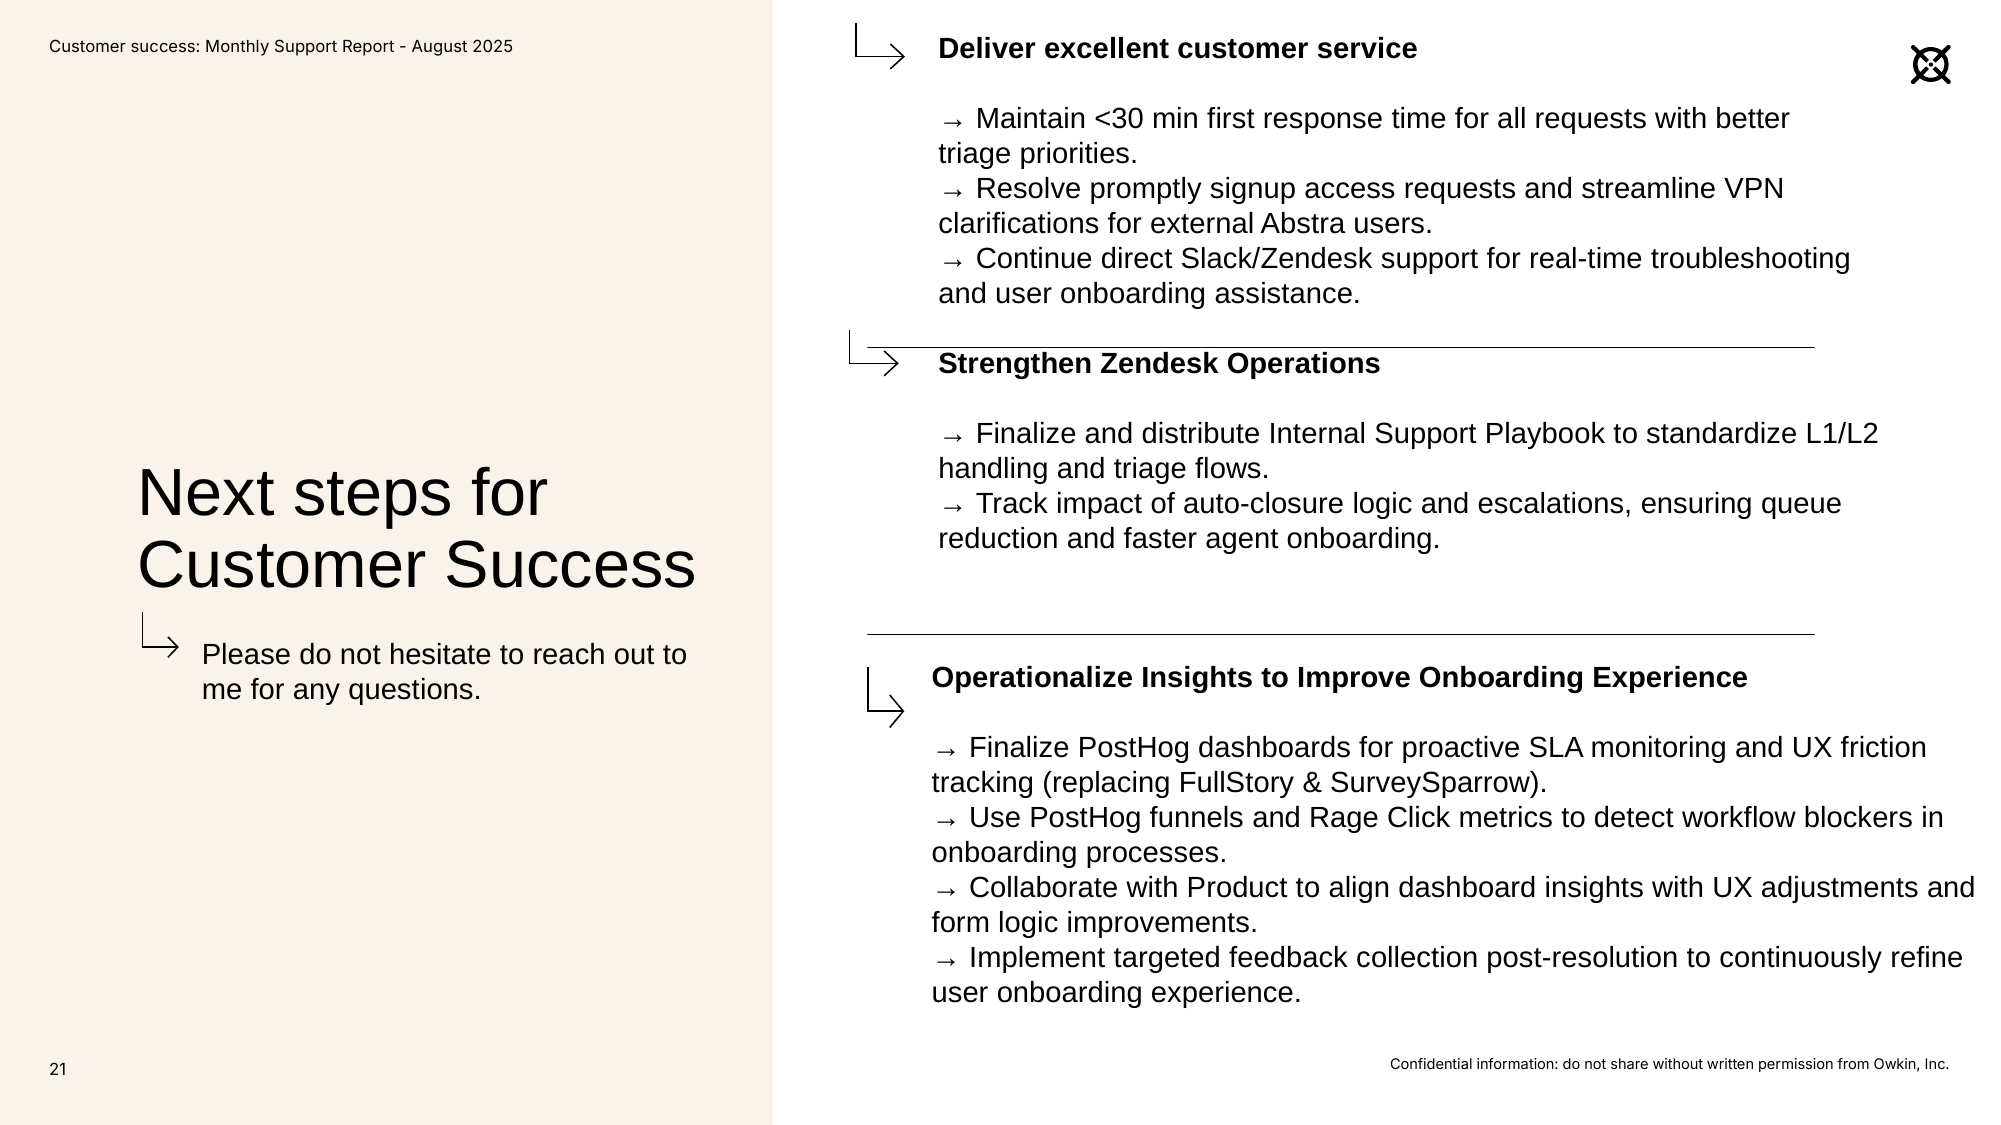

Deliver excellent customer service

→ Maintain <30 min first response time for all requests with better triage priorities.
→ Resolve promptly signup access requests and streamline VPN clarifications for external Abstra users.
→ Continue direct Slack/Zendesk support for real-time troubleshooting and user onboarding assistance.
Customer success: Monthly Support Report - August 2025

# Next steps for Customer Success

Strengthen Zendesk Operations

→ Finalize and distribute Internal Support Playbook to standardize L1/L2 handling and triage flows.
→ Track impact of auto-closure logic and escalations, ensuring queue reduction and faster agent onboarding.

Please do not hesitate to reach out to me for any questions.

Operationalize Insights to Improve Onboarding Experience
→ Finalize PostHog dashboards for proactive SLA monitoring and UX friction tracking (replacing FullStory & SurveySparrow).
→ Use PostHog funnels and Rage Click metrics to detect workflow blockers in onboarding processes.
→ Collaborate with Product to align dashboard insights with UX adjustments and form logic improvements.
→ Implement targeted feedback collection post-resolution to continuously refine user onboarding experience.
21